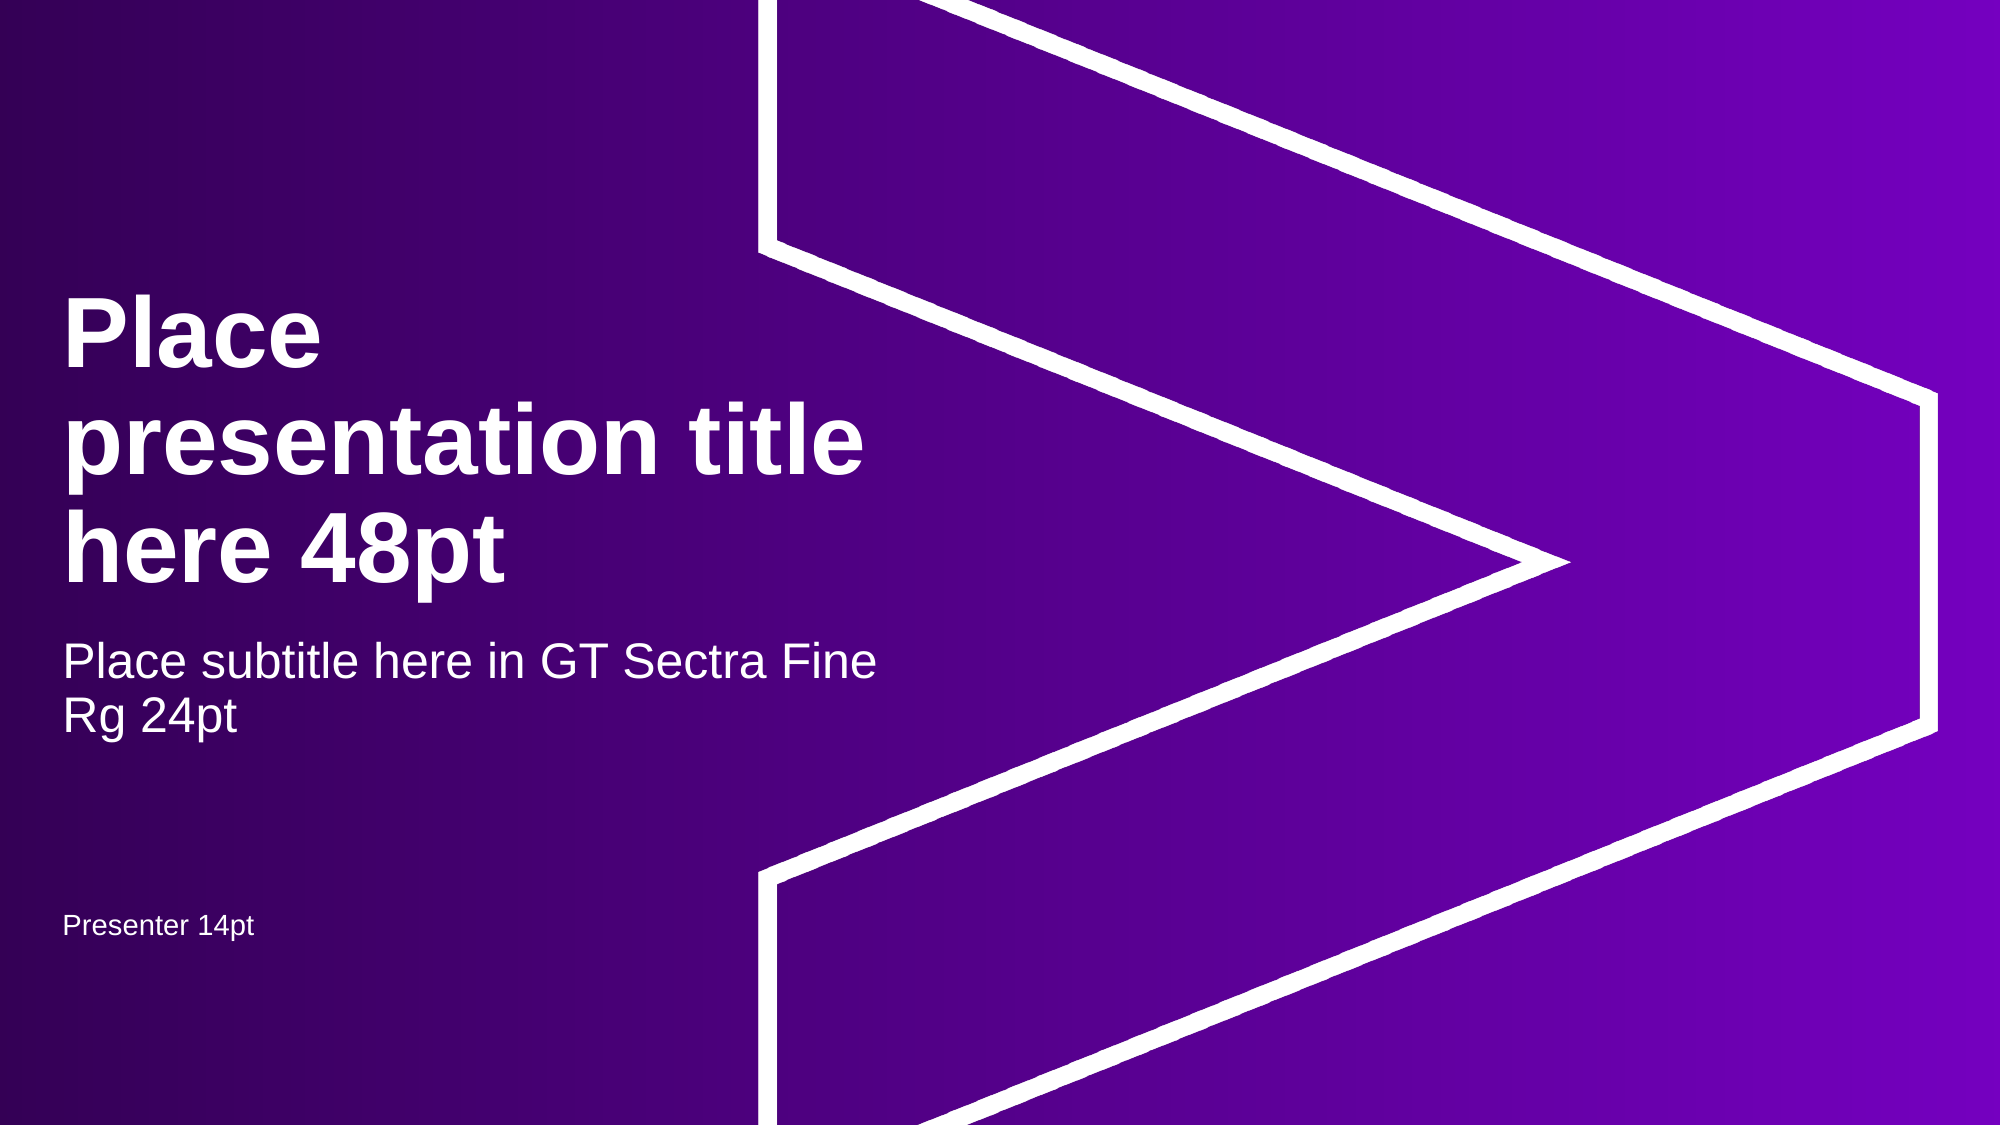

# Place presentation title here 48pt
Place subtitle here in GT Sectra Fine Rg 24pt
Presenter 14pt